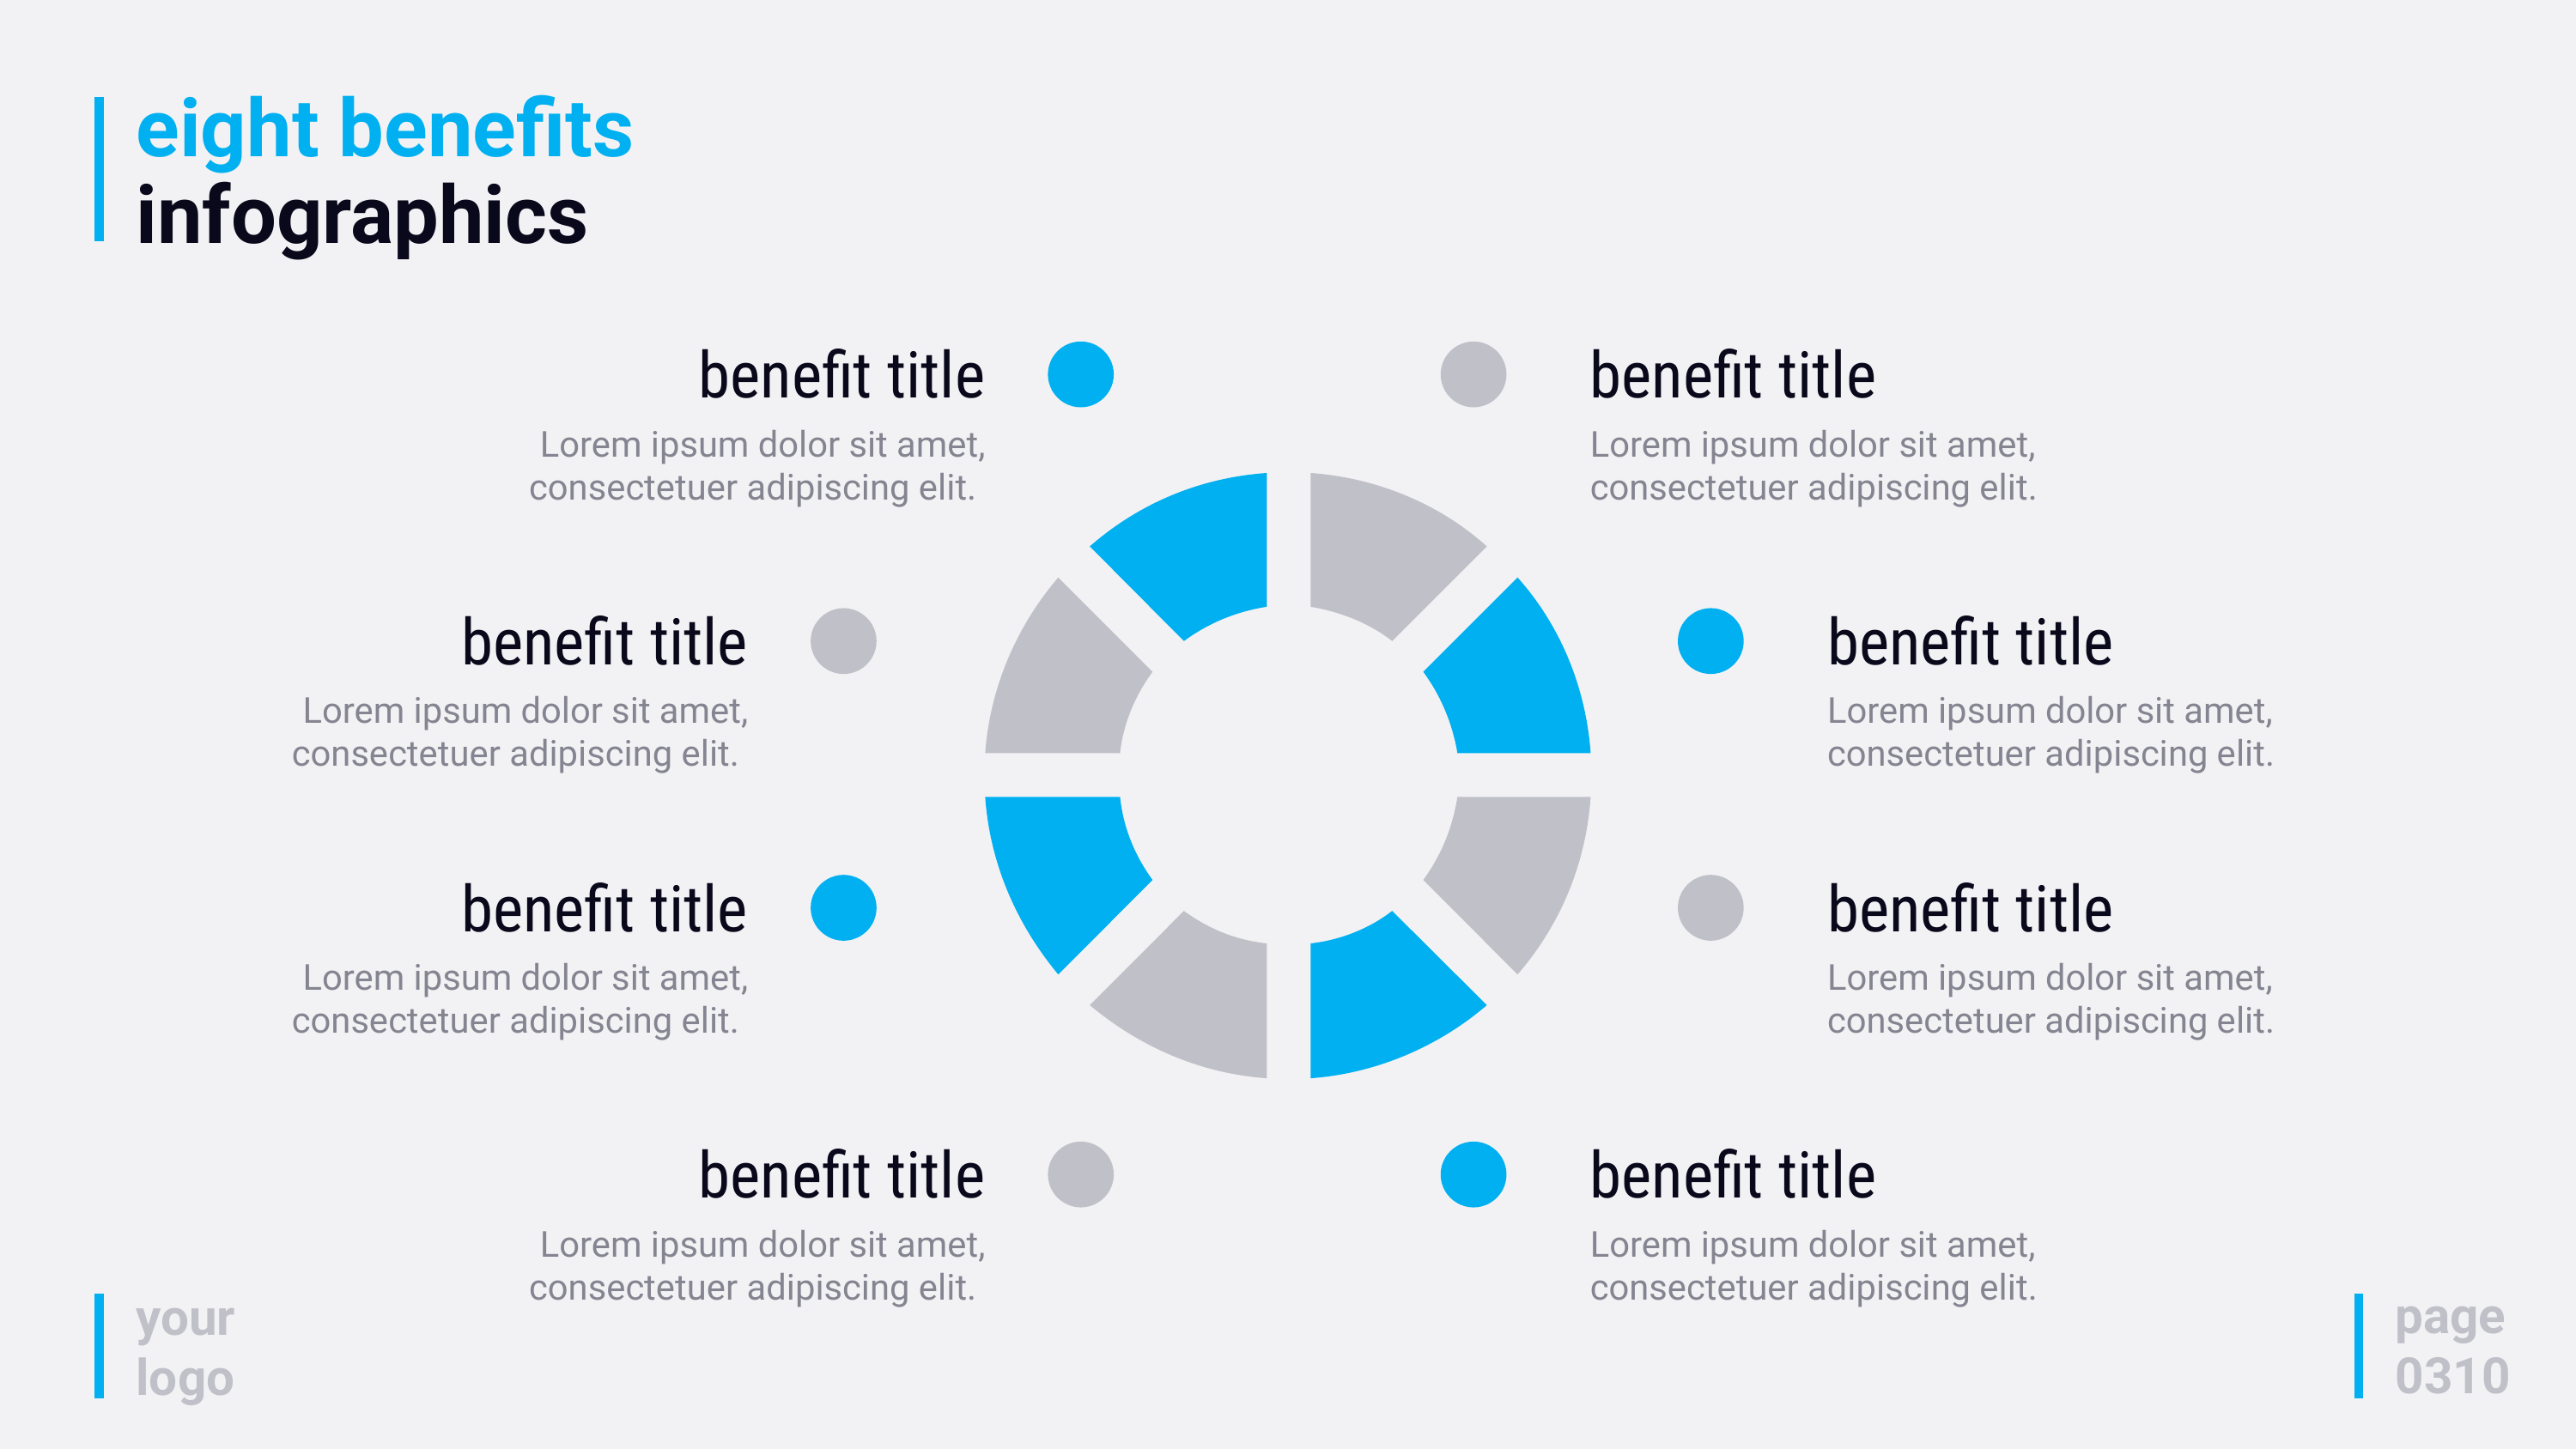

# eight benefits infographics
benefit title

Lorem ipsum dolor sit amet, consectetuer adipiscing elit.
benefit title

Lorem ipsum dolor sit amet, consectetuer adipiscing elit.

benefit title

Lorem ipsum dolor sit amet, consectetuer adipiscing elit.
benefit title

Lorem ipsum dolor sit amet, consectetuer adipiscing elit.
benefit title

Lorem ipsum dolor sit amet, consectetuer adipiscing elit.
benefit title

Lorem ipsum dolor sit amet, consectetuer adipiscing elit.
benefit title

Lorem ipsum dolor sit amet, consectetuer adipiscing elit.
benefit title

Lorem ipsum dolor sit amet, consectetuer adipiscing elit.
page
0310